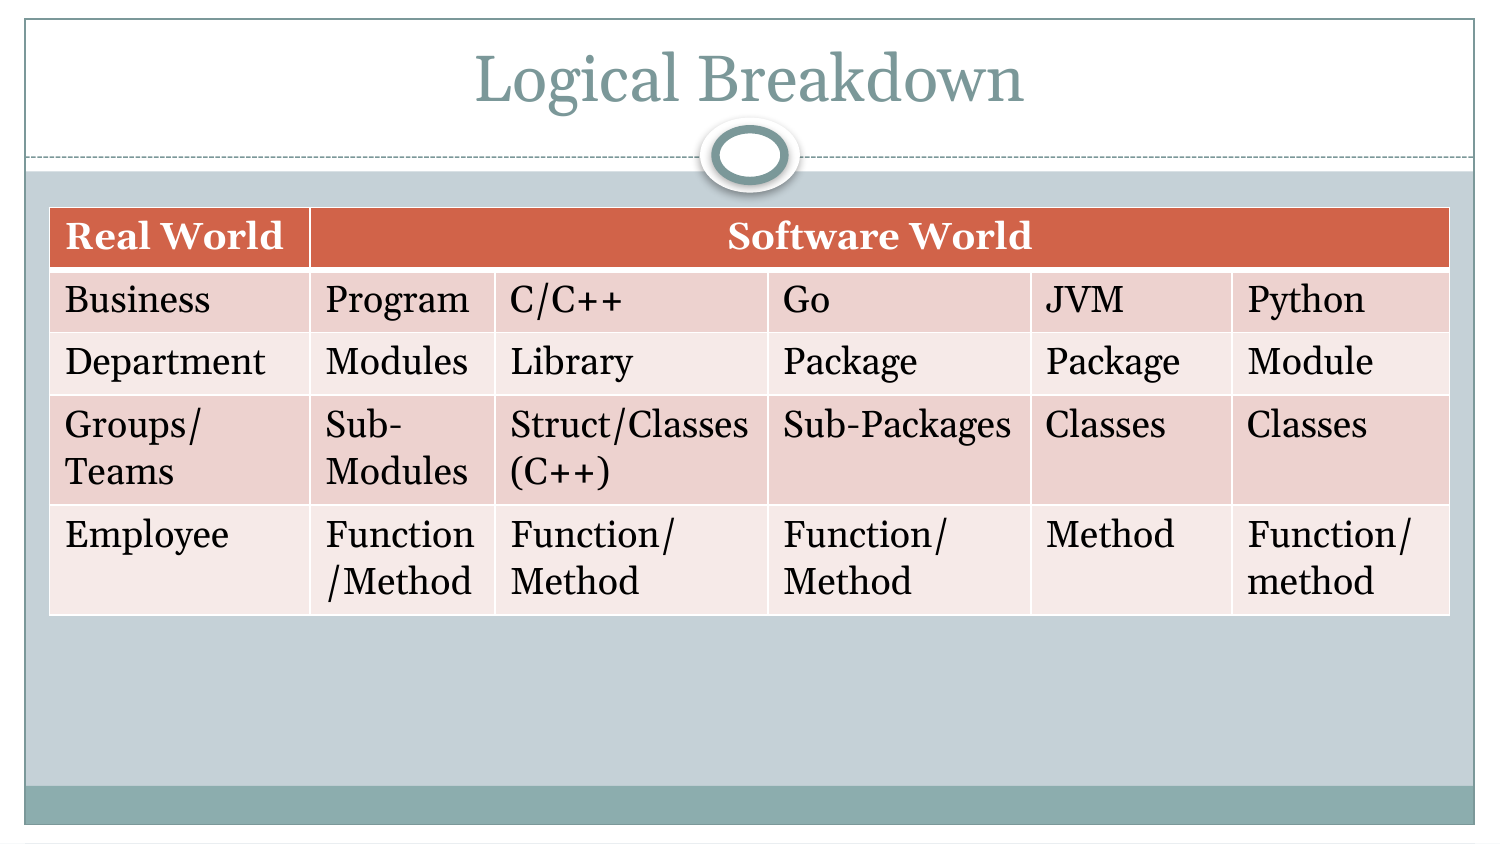

# Logical Breakdown
| Real World | Software World |  |  |  |  |
| --- | --- | --- | --- | --- | --- |
| Business | Program | C/C++ | Go | JVM | Python |
| Department | Modules | Library | Package | Package | Module |
| Groups/Teams | Sub-Modules | Struct/Classes (C++) | Sub-Packages | Classes | Classes |
| Employee | Function/Method | Function/Method | Function/Method | Method | Function/method |